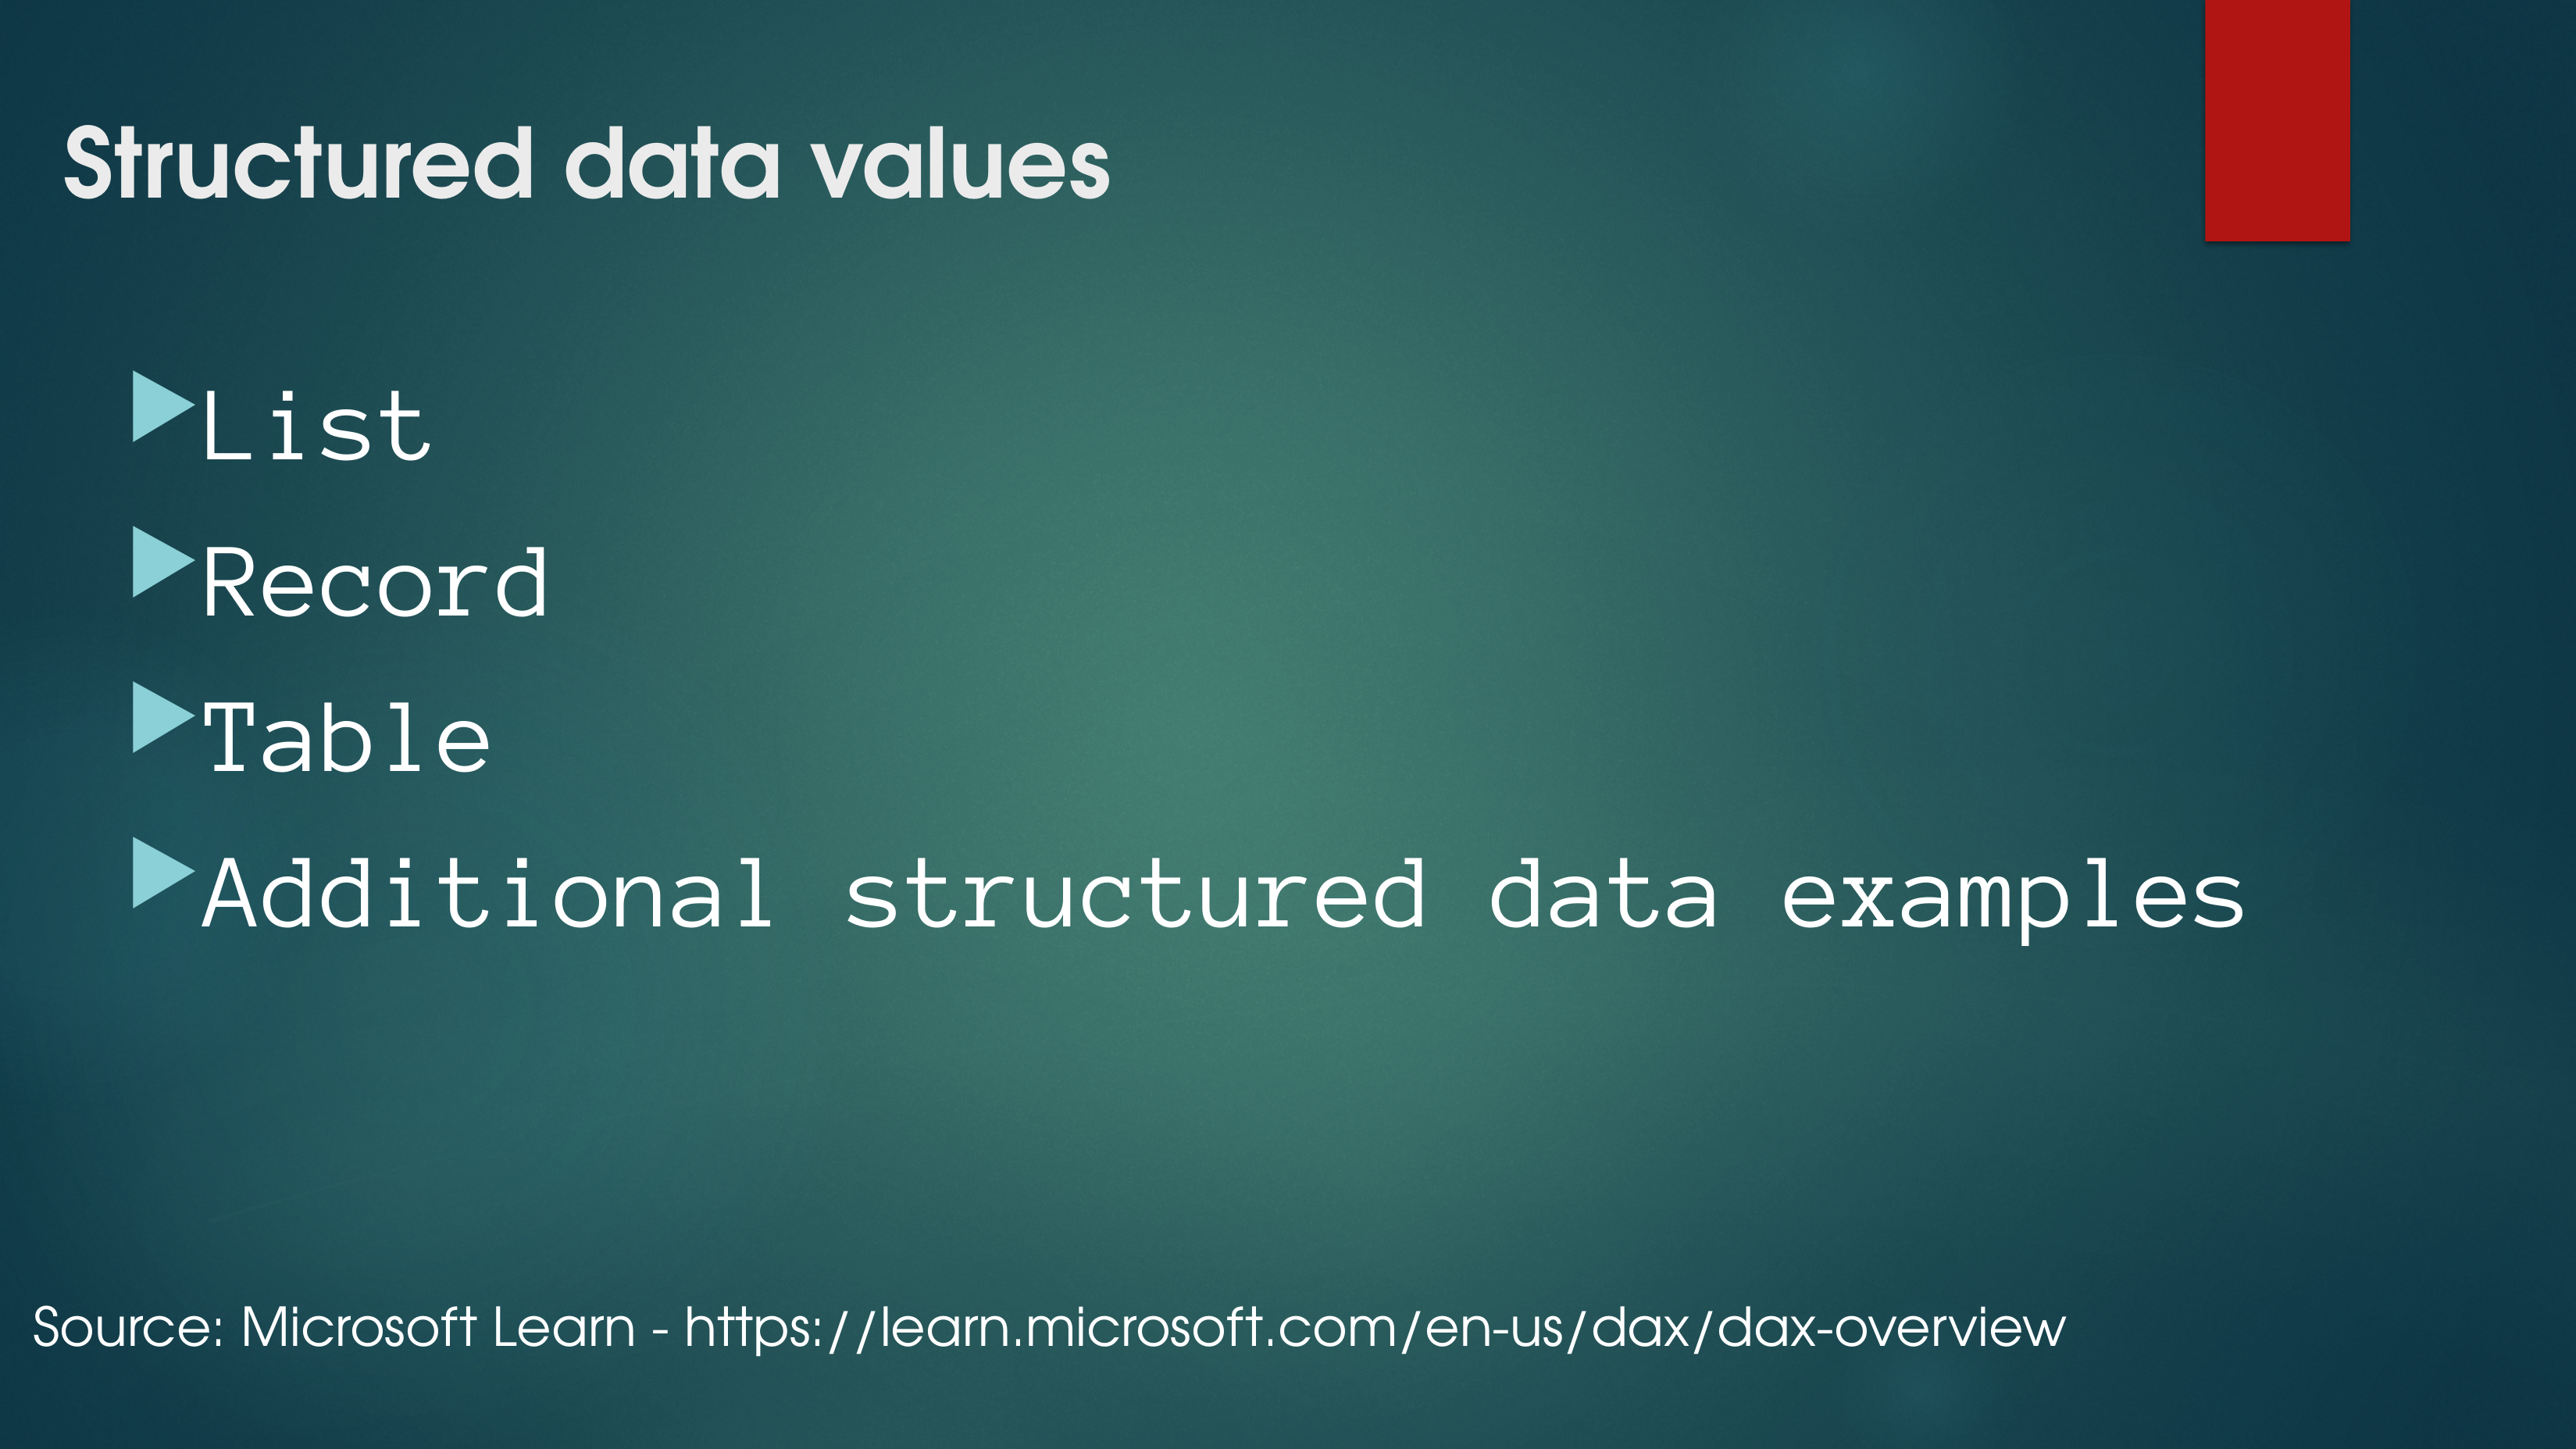

# Structured data values
List
Record
Table
Additional structured data examples
Source: Microsoft Learn - https://learn.microsoft.com/en-us/dax/dax-overview